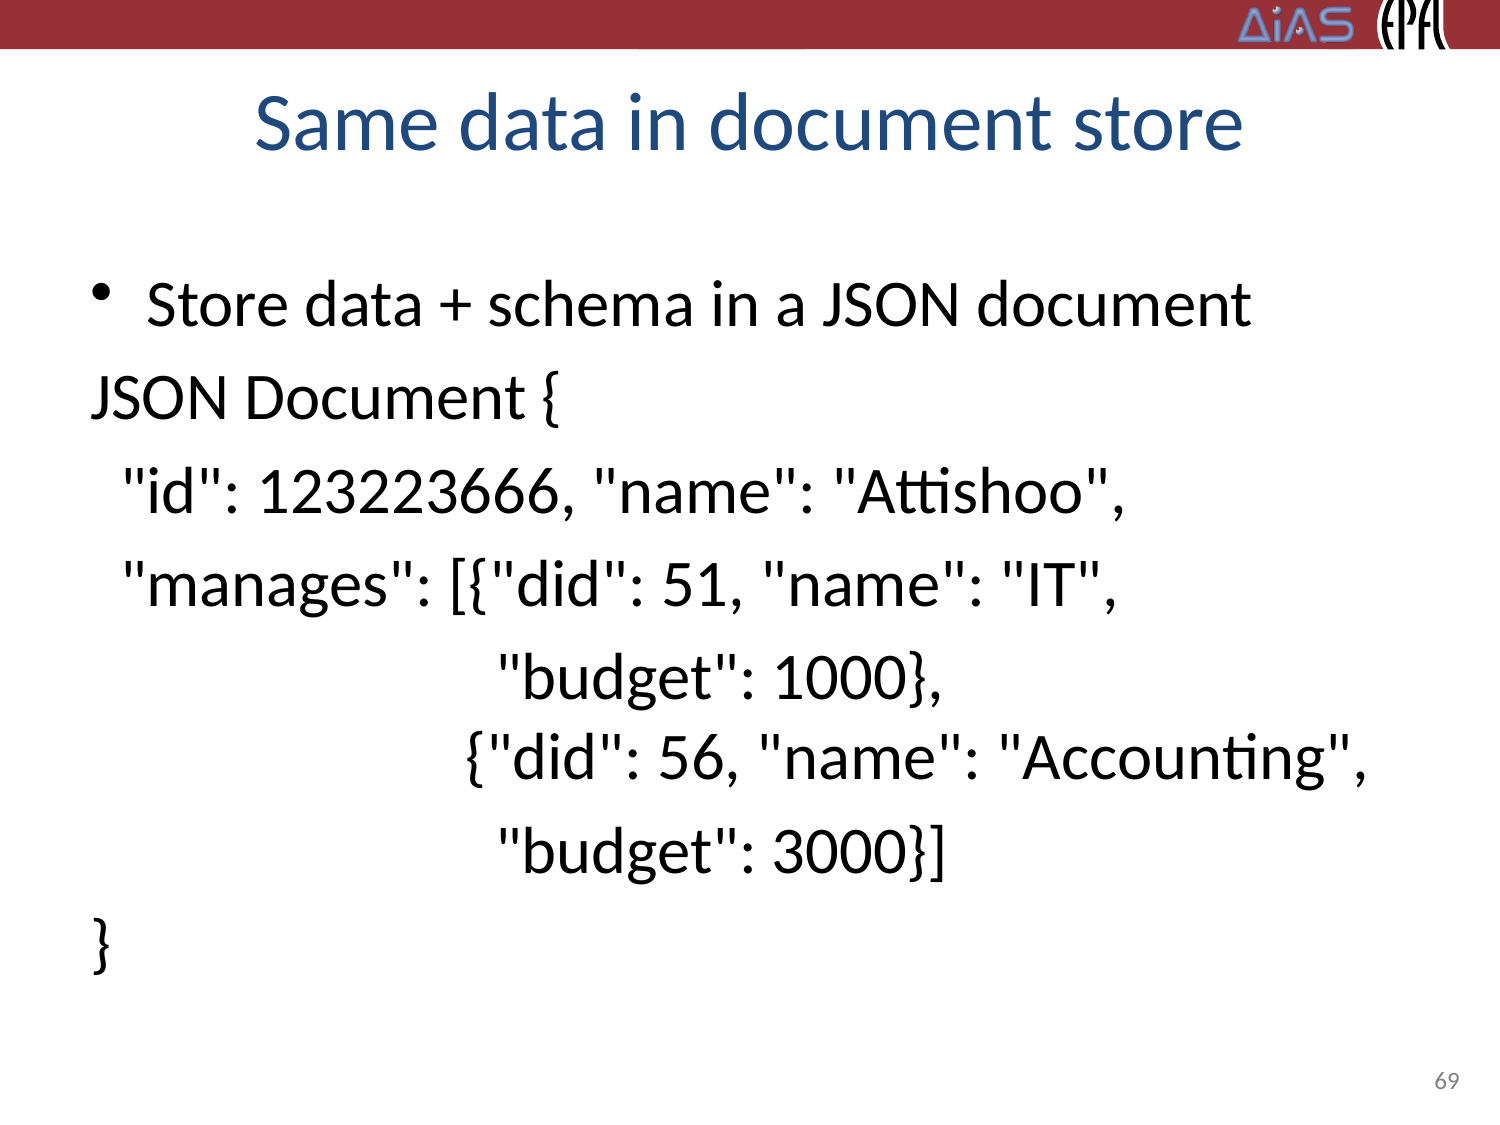

# Same data in document store
Store data + schema in a JSON document
JSON Document {
  "id": 123223666, "name": "Attishoo",
  "manages": [{"did": 51, "name": "IT",
		       "budget": 1000},
                         {"did": 56, "name": "Accounting",
		       "budget": 3000}]
}
69